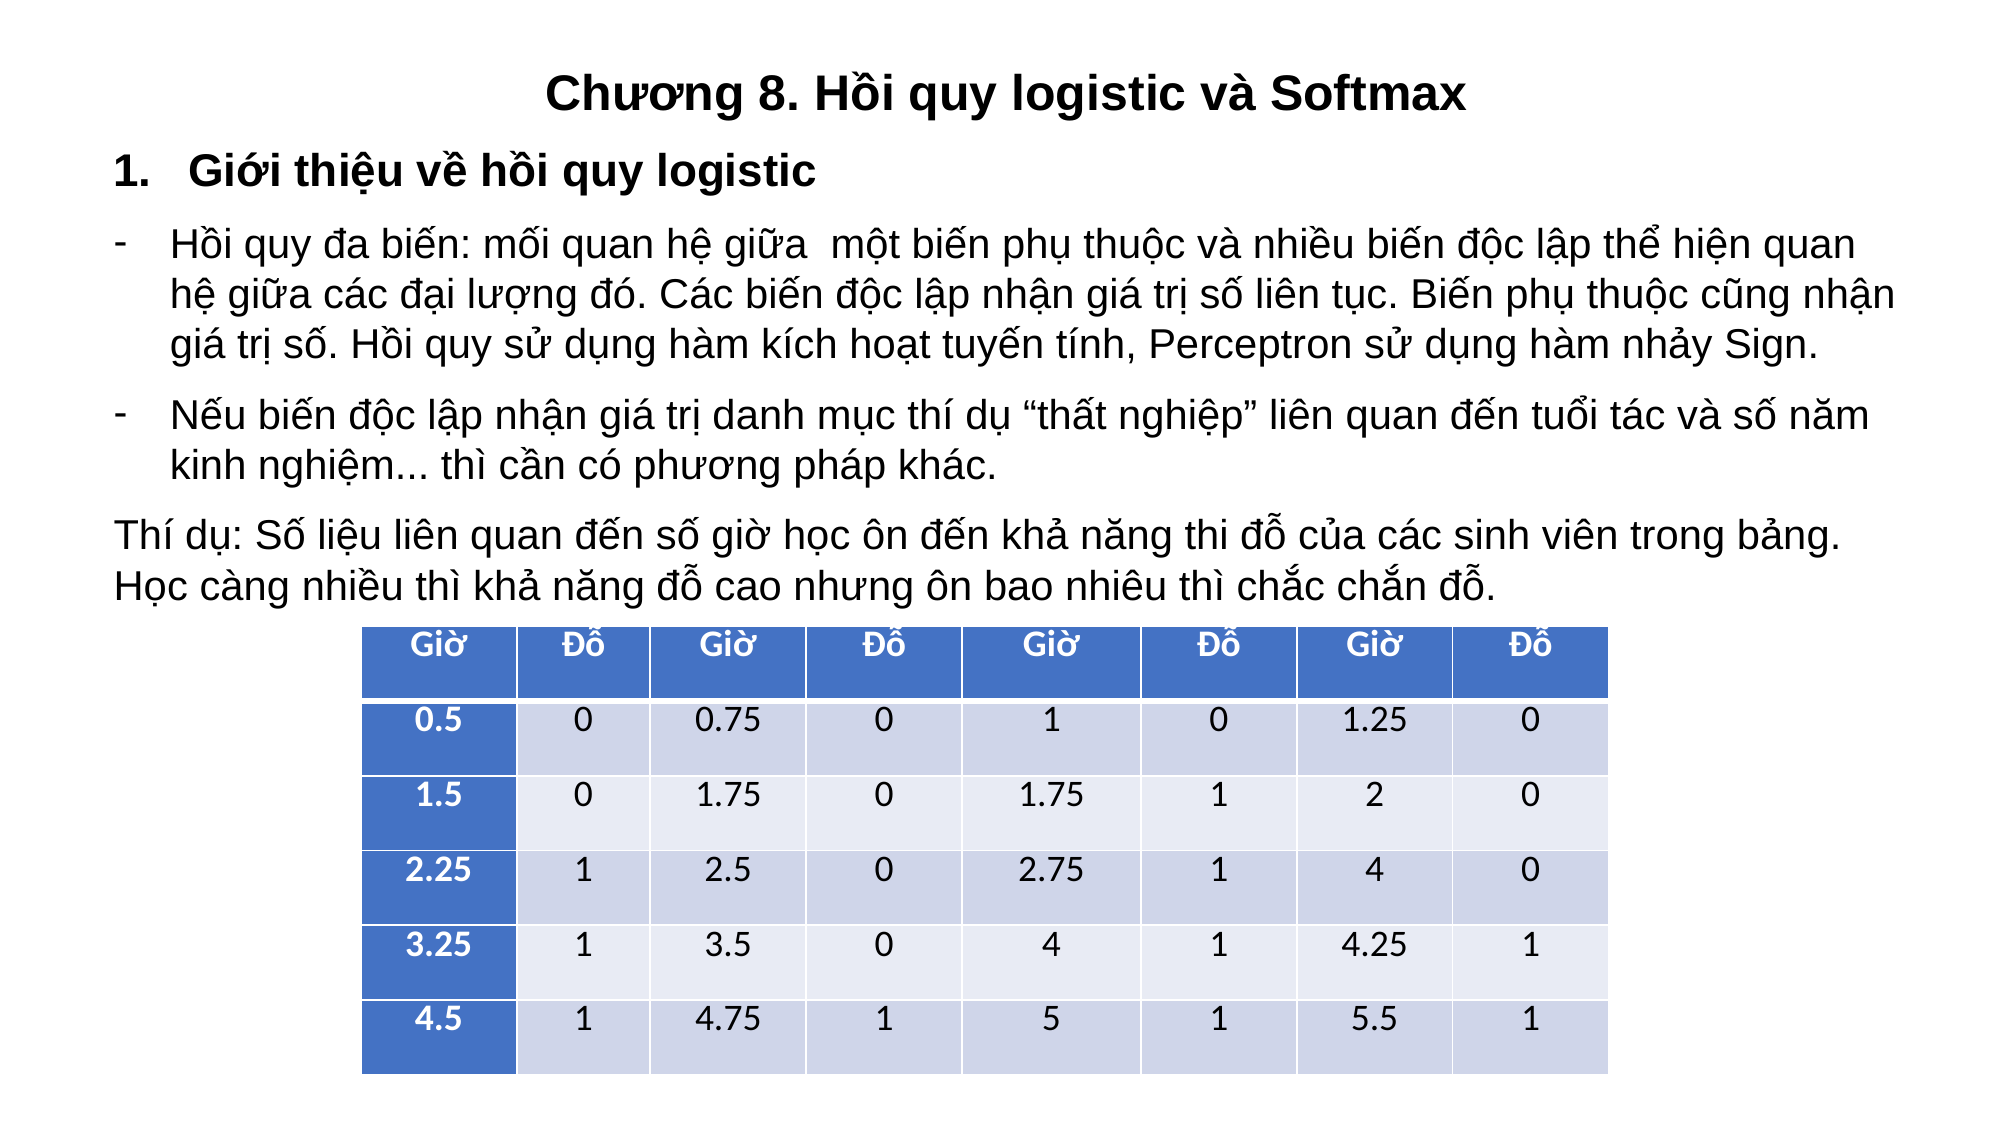

Chương 8. Hồi quy logistic và Softmax
Giới thiệu về hồi quy logistic
Hồi quy đa biến: mối quan hệ giữa  một biến phụ thuộc và nhiều biến độc lập thể hiện quan hệ giữa các đại lượng đó. Các biến độc lập nhận giá trị số liên tục. Biến phụ thuộc cũng nhận giá trị số. Hồi quy sử dụng hàm kích hoạt tuyến tính, Perceptron sử dụng hàm nhảy Sign.
Nếu biến độc lập nhận giá trị danh mục thí dụ “thất nghiệp” liên quan đến tuổi tác và số năm kinh nghiệm... thì cần có phương pháp khác.
Thí dụ: Số liệu liên quan đến số giờ học ôn đến khả năng thi đỗ của các sinh viên trong bảng. Học càng nhiều thì khả năng đỗ cao nhưng ôn bao nhiêu thì chắc chắn đỗ.

#
| Giờ | Đỗ | Giờ | Đỗ | Giờ | Đỗ | Giờ | Đỗ |
| --- | --- | --- | --- | --- | --- | --- | --- |
| 0.5 | 0 | 0.75 | 0 | 1 | 0 | 1.25 | 0 |
| 1.5 | 0 | 1.75 | 0 | 1.75 | 1 | 2 | 0 |
| 2.25 | 1 | 2.5 | 0 | 2.75 | 1 | 4 | 0 |
| 3.25 | 1 | 3.5 | 0 | 4 | 1 | 4.25 | 1 |
| 4.5 | 1 | 4.75 | 1 | 5 | 1 | 5.5 | 1 |